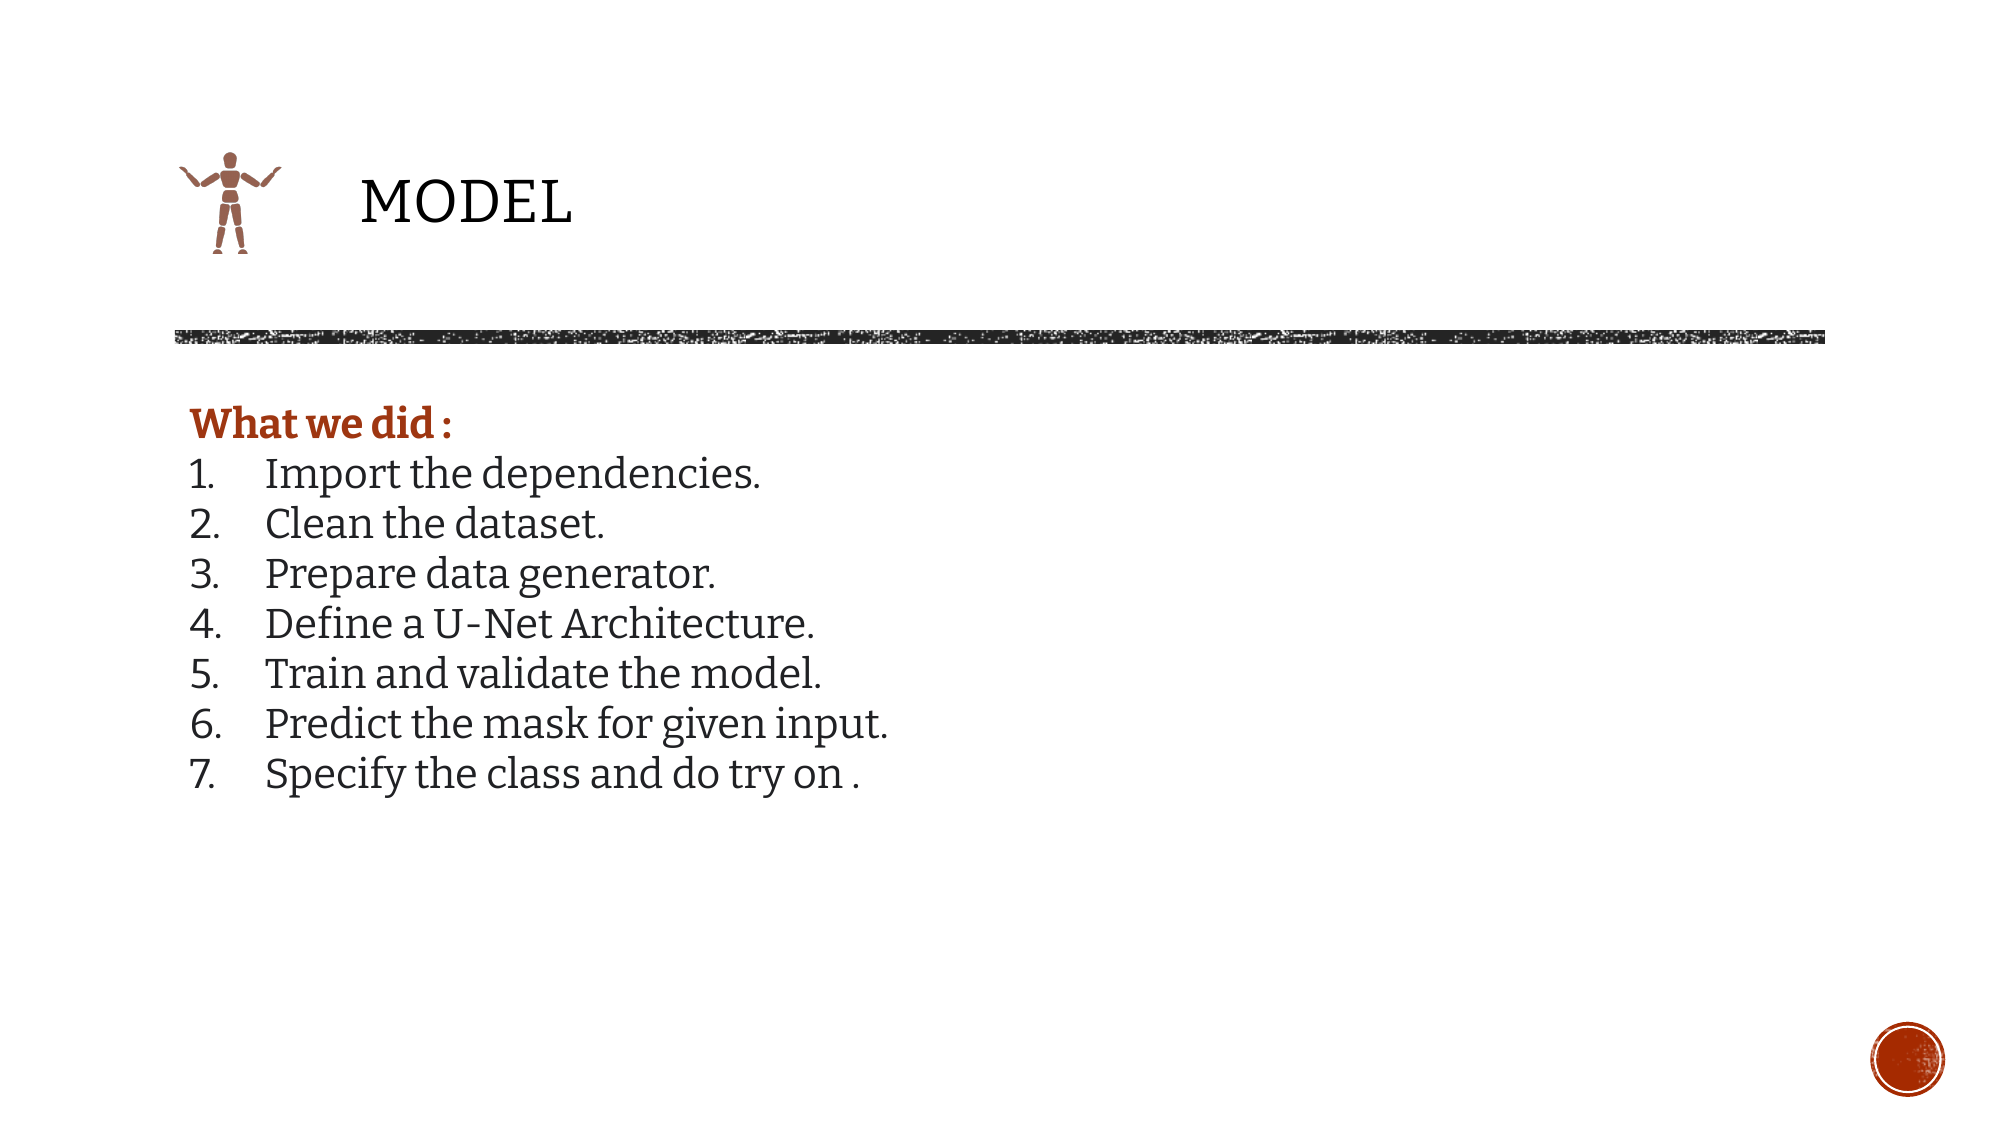

# MODEL

What we did :
Import the dependencies.
Clean the dataset.
Prepare data generator.
Define a U-Net Architecture.
Train and validate the model.
Predict the mask for given input.
Specify the class and do try on .